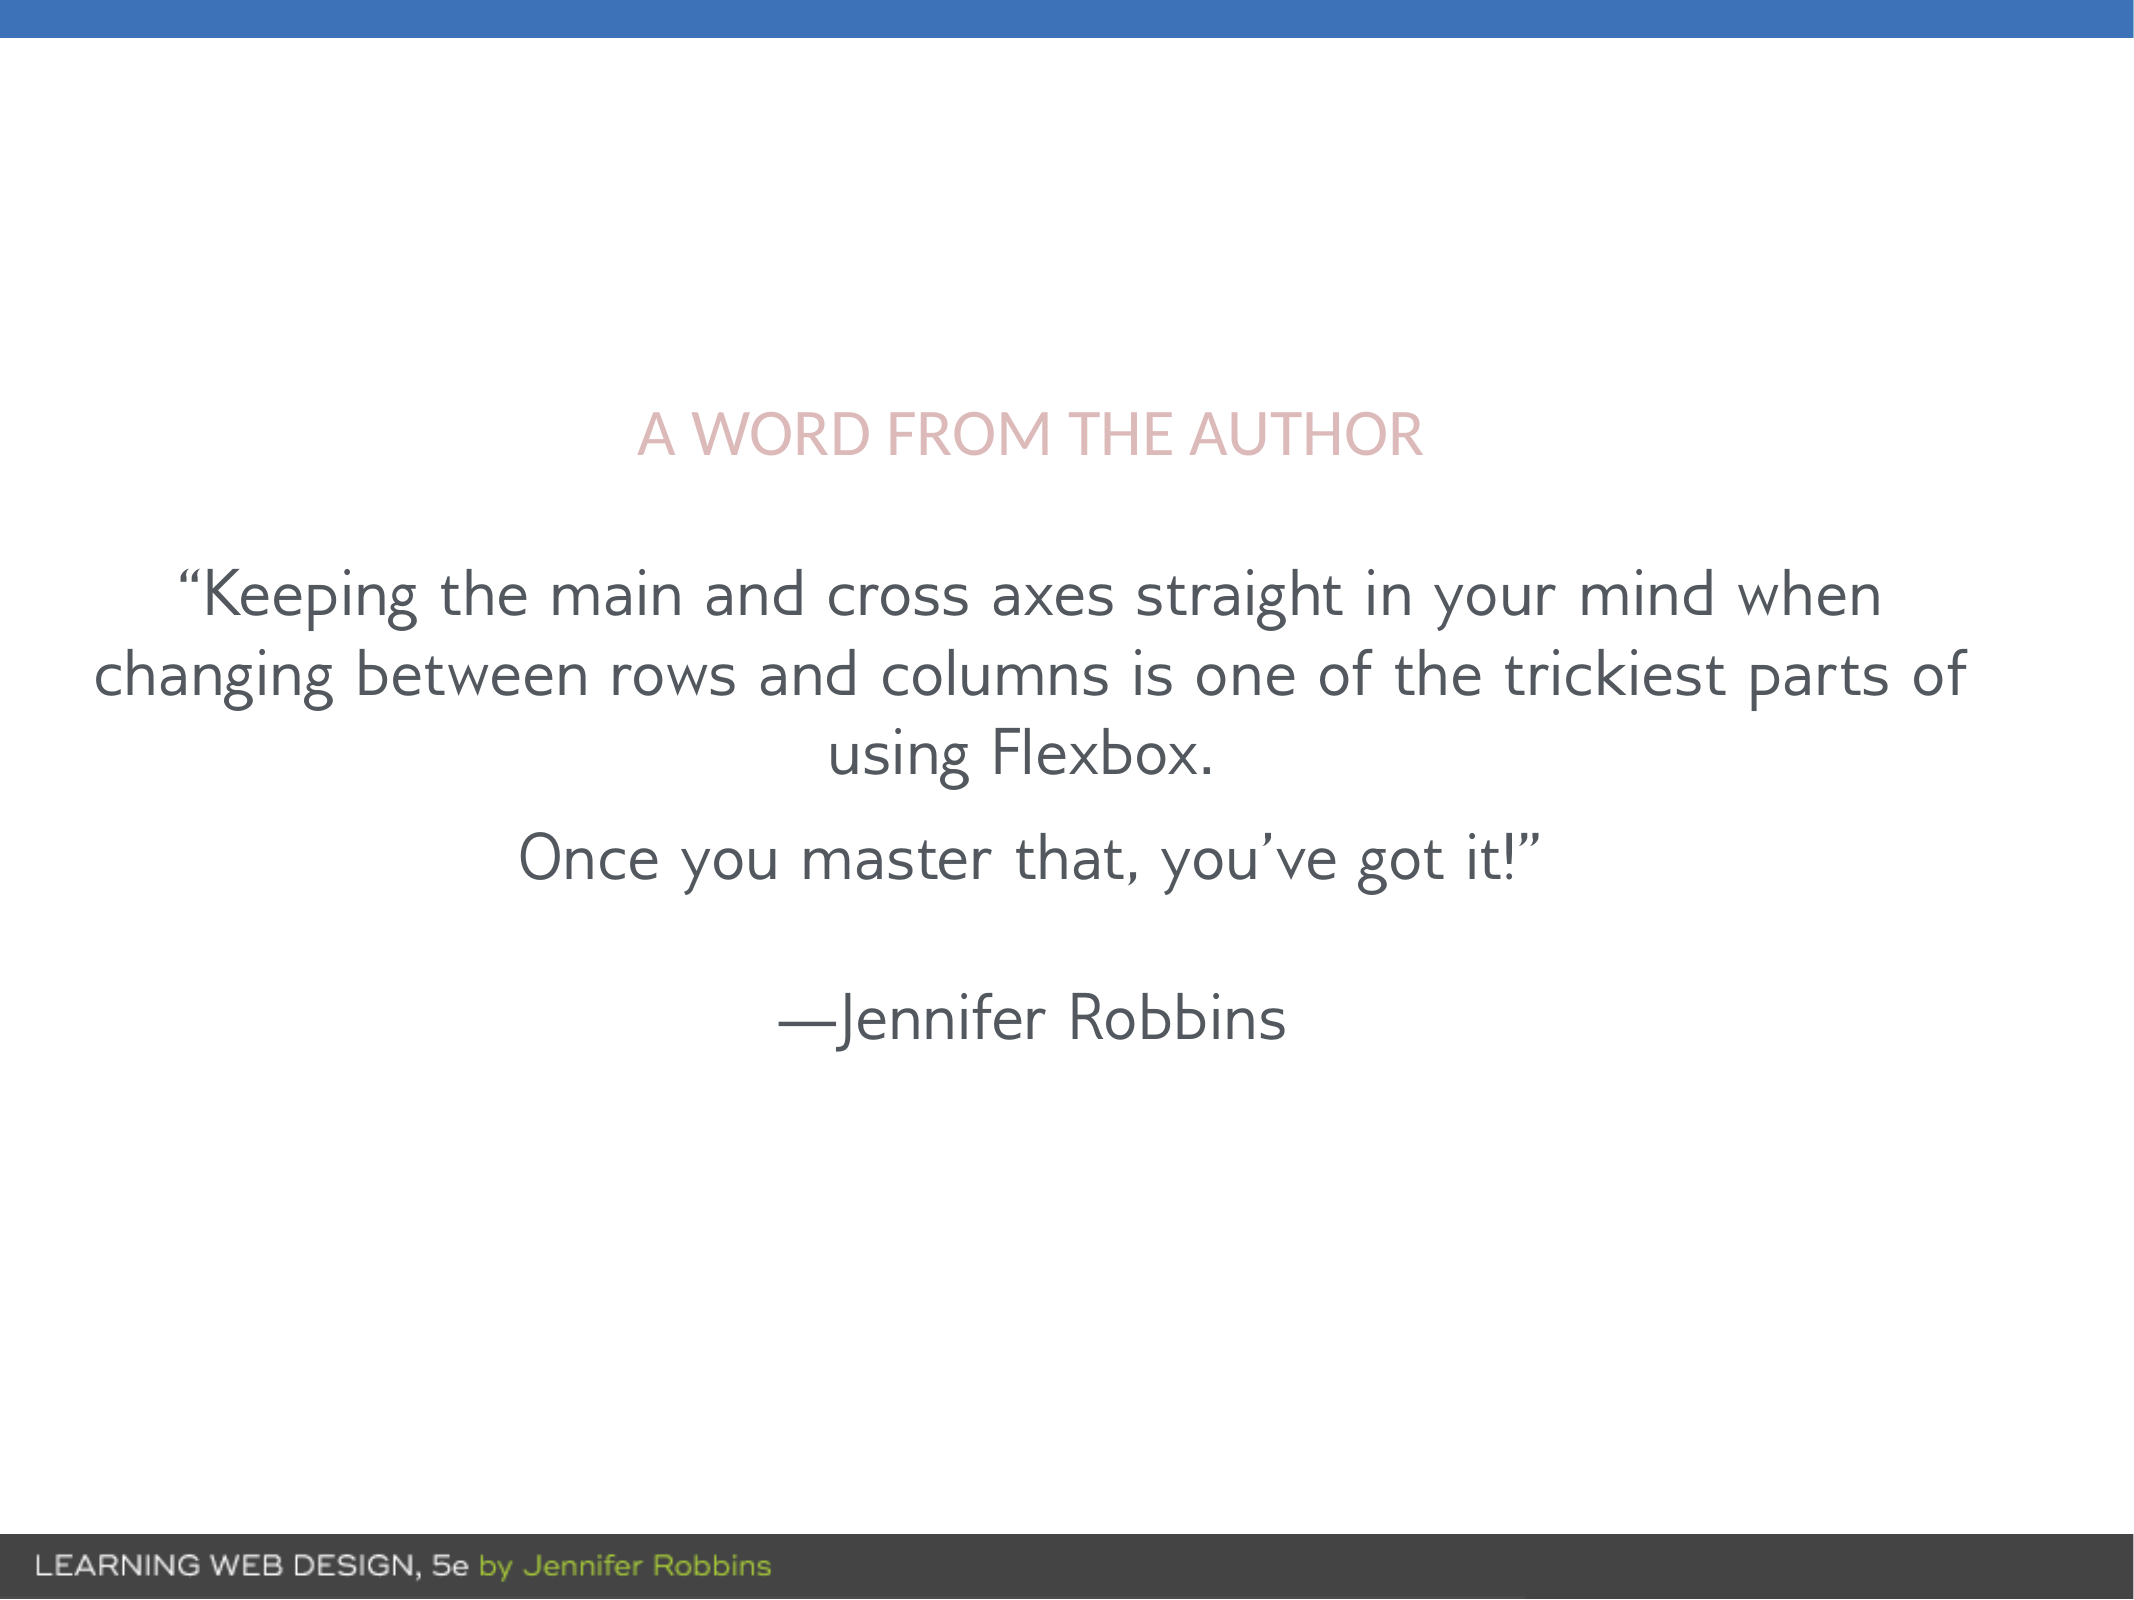

A WORD FROM THE AUTHOR

“Keeping the main and cross axes straight in your mind when changing between rows and columns is one of the trickiest parts of using Flexbox.
Once you master that, you’ve got it!”

—Jennifer Robbins